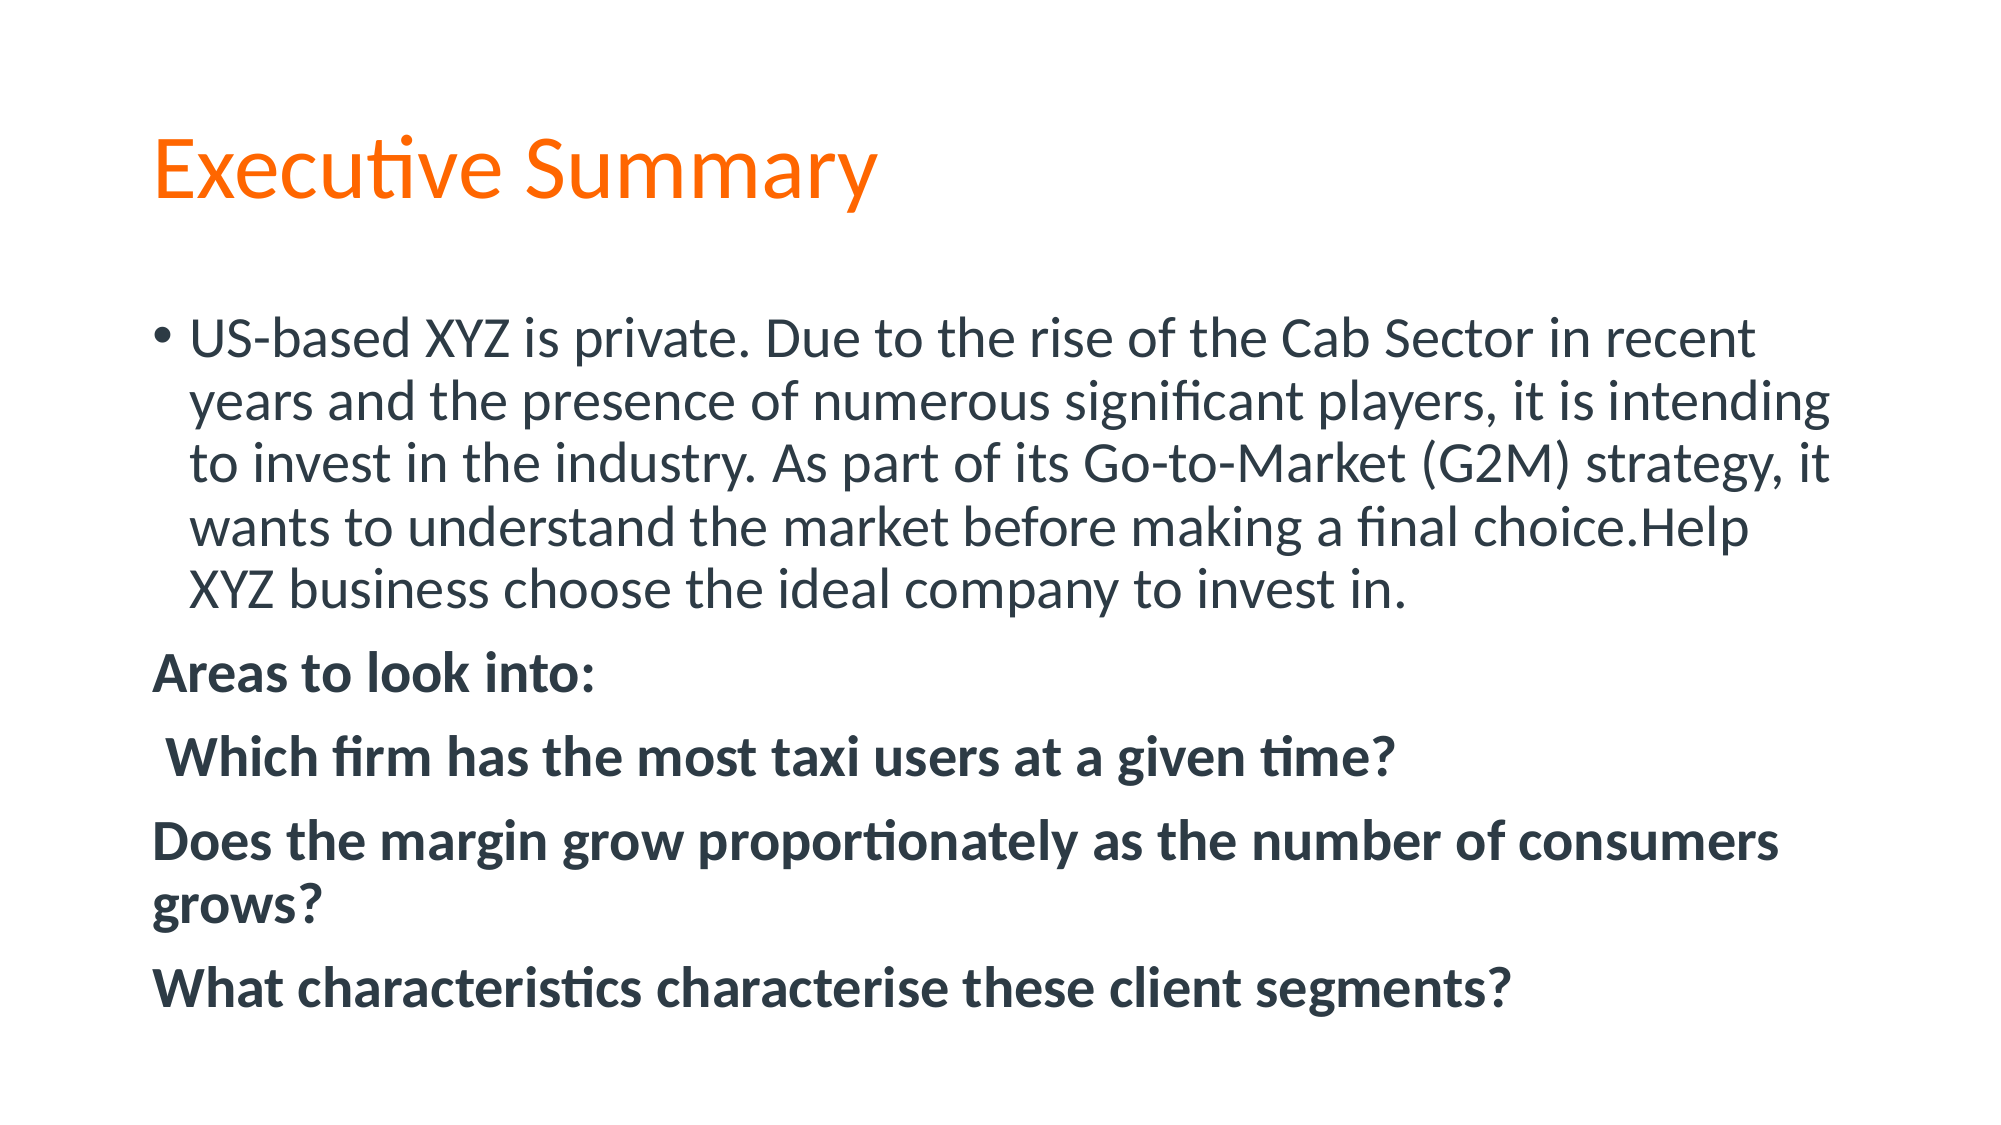

Executive Summary
US-based XYZ is private. Due to the rise of the Cab Sector in recent years and the presence of numerous significant players, it is intending to invest in the industry. As part of its Go-to-Market (G2M) strategy, it wants to understand the market before making a final choice.Help XYZ business choose the ideal company to invest in.
Areas to look into:
 Which firm has the most taxi users at a given time?
Does the margin grow proportionately as the number of consumers grows?
What characteristics characterise these client segments?